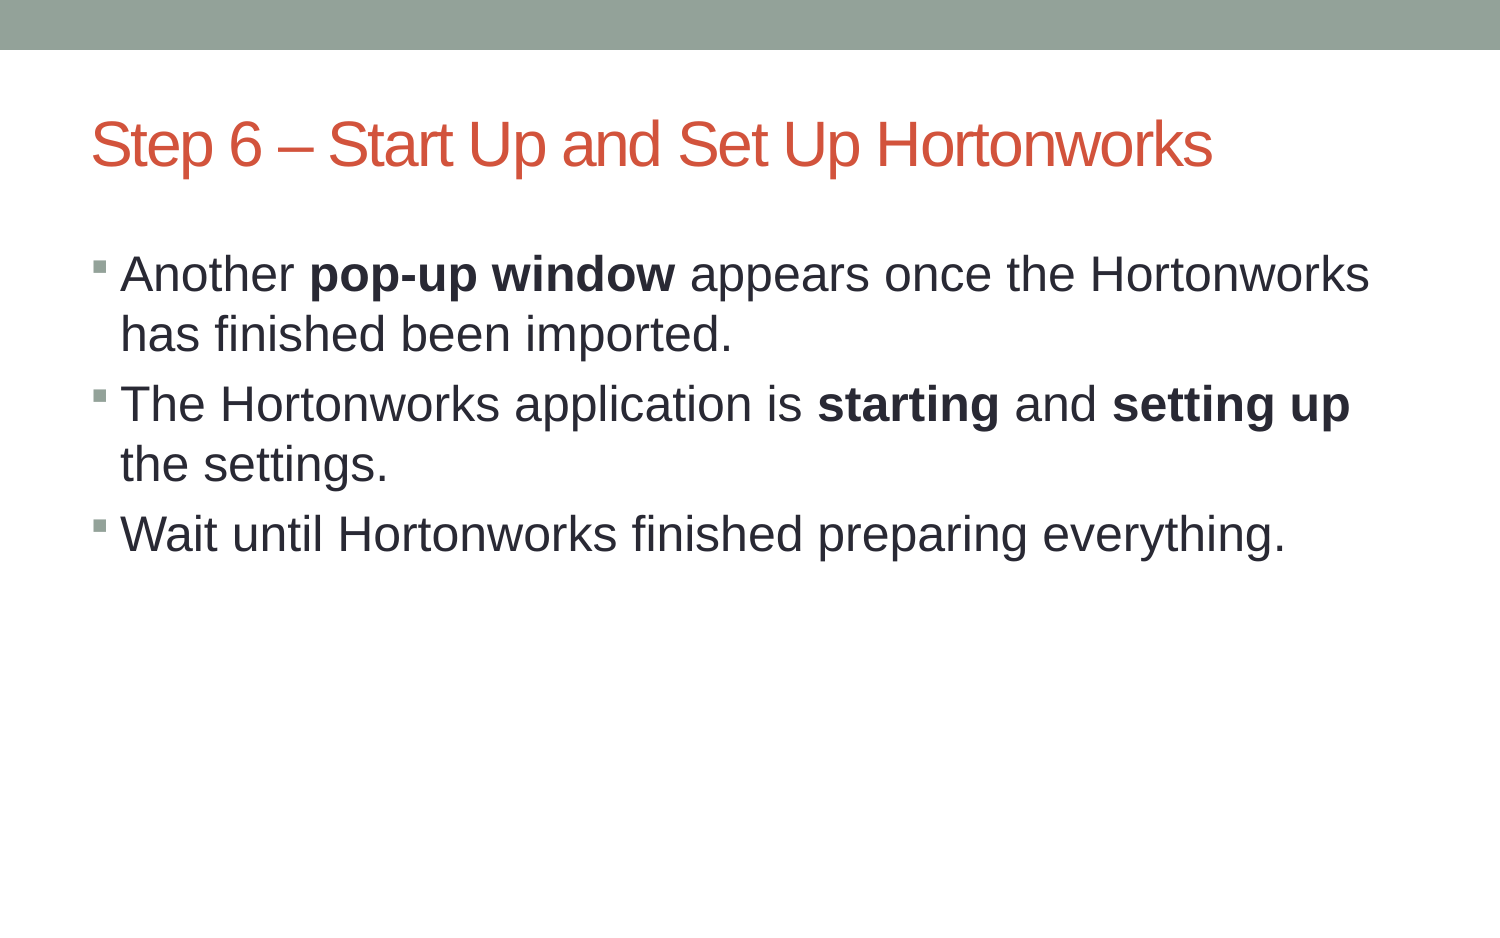

# Step 6 – Start Up and Set Up Hortonworks
Another pop-up window appears once the Hortonworks has finished been imported.
The Hortonworks application is starting and setting up the settings.
Wait until Hortonworks finished preparing everything.